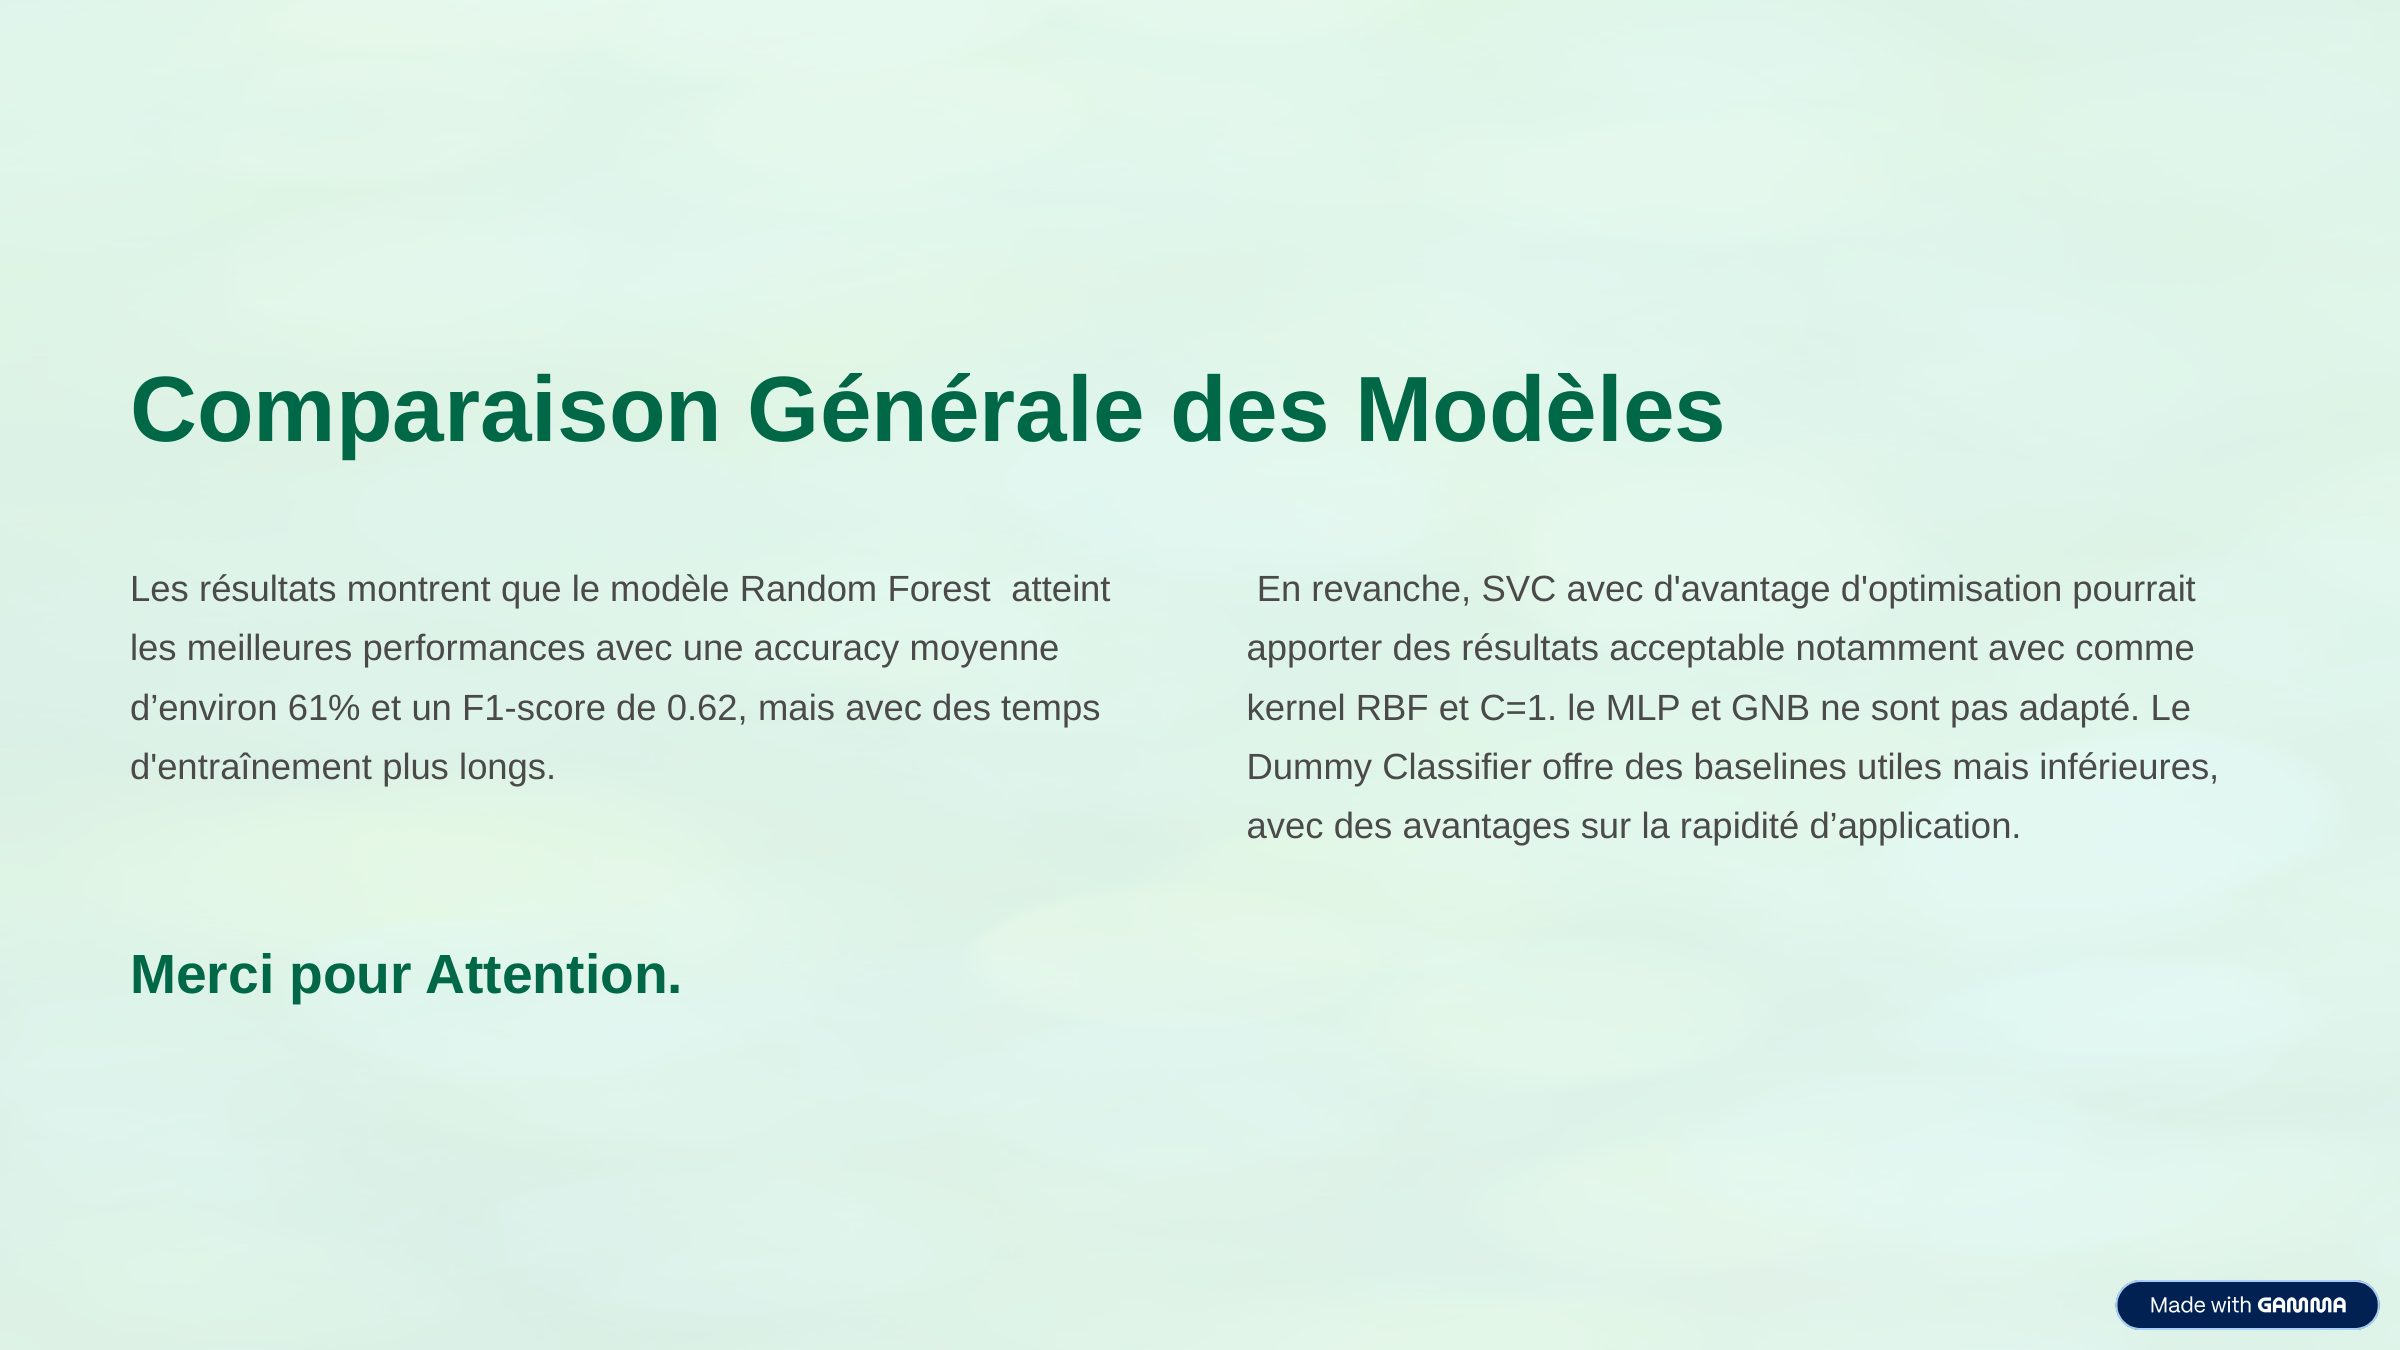

Comparaison Générale des Modèles
Les résultats montrent que le modèle Random Forest  atteint les meilleures performances avec une accuracy moyenne d’environ 61% et un F1-score de 0.62, mais avec des temps d'entraînement plus longs.
 En revanche, SVC avec d'avantage d'optimisation pourrait apporter des résultats acceptable notamment avec comme kernel RBF et C=1. le MLP et GNB ne sont pas adapté. Le Dummy Classifier offre des baselines utiles mais inférieures, avec des avantages sur la rapidité d’application.
Merci pour Attention.